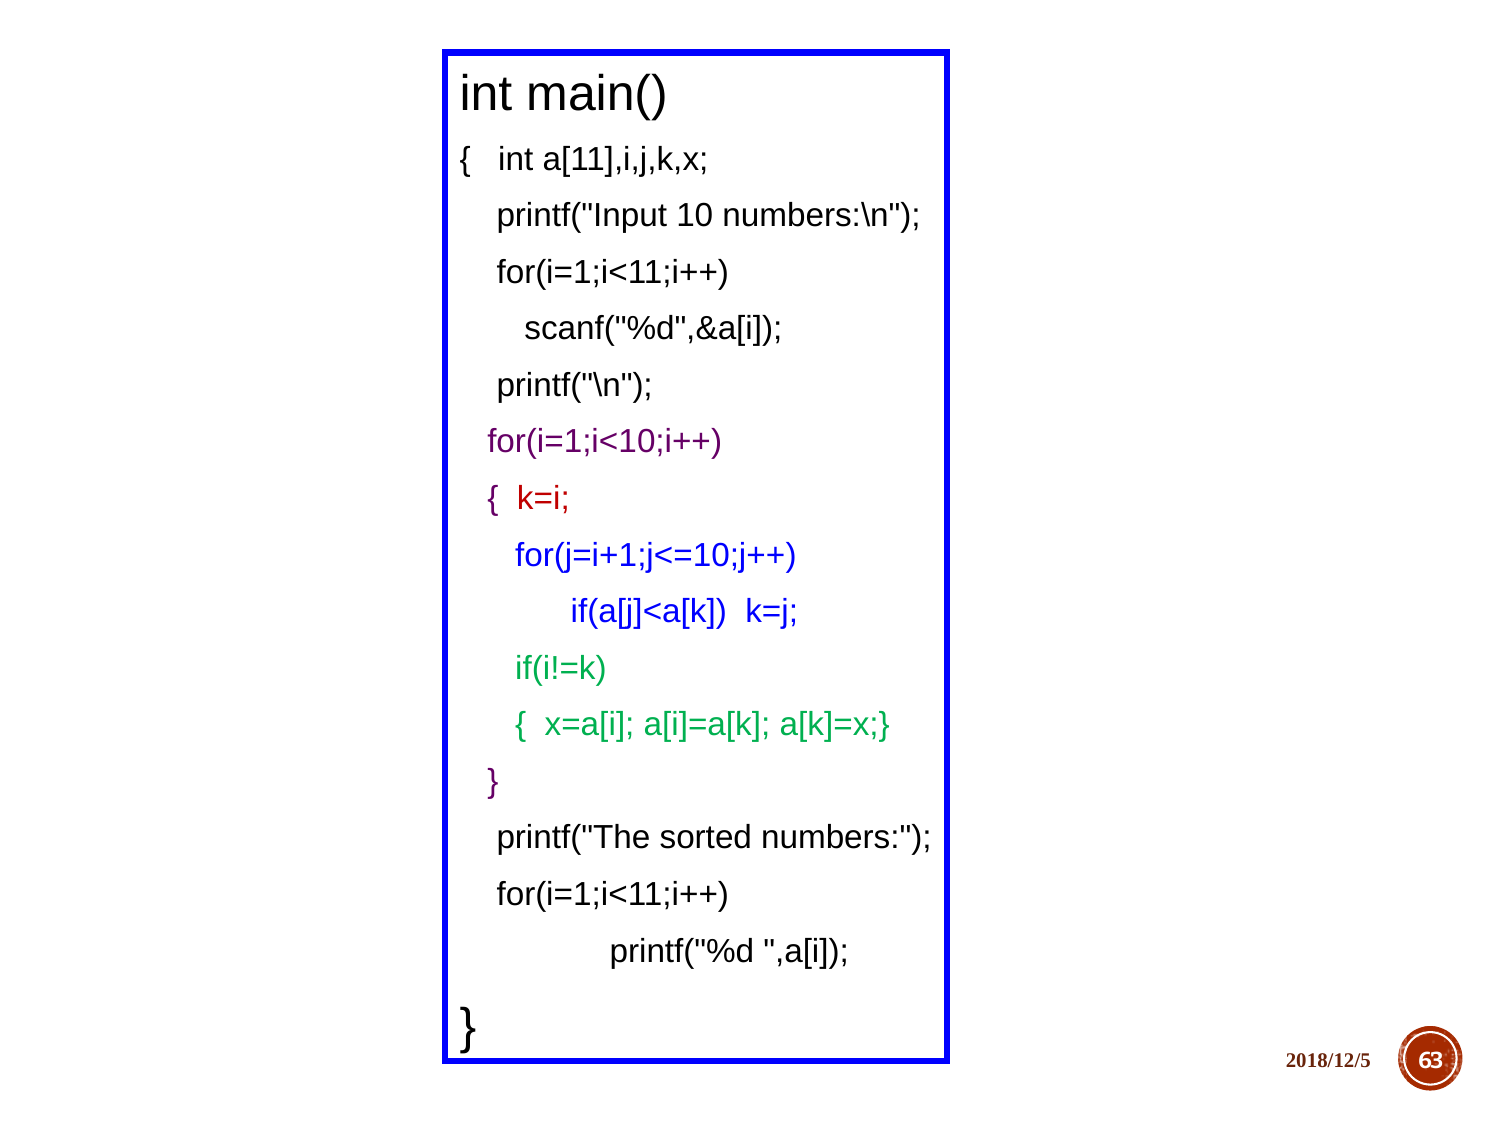

int main()
{   int a[11],i,j,k,x;
    printf("Input 10 numbers:\n");
    for(i=1;i<11;i++)
       scanf("%d",&a[i]);
    printf("\n");
   for(i=1;i<10;i++)
   {  k=i;
      for(j=i+1;j<=10;j++)
            if(a[j]<a[k])  k=j;
      if(i!=k)
      {  x=a[i]; a[i]=a[k]; a[k]=x;}
   }
    printf("The sorted numbers:");
    for(i=1;i<11;i++)
	printf("%d ",a[i]);
}
2018/12/5
63